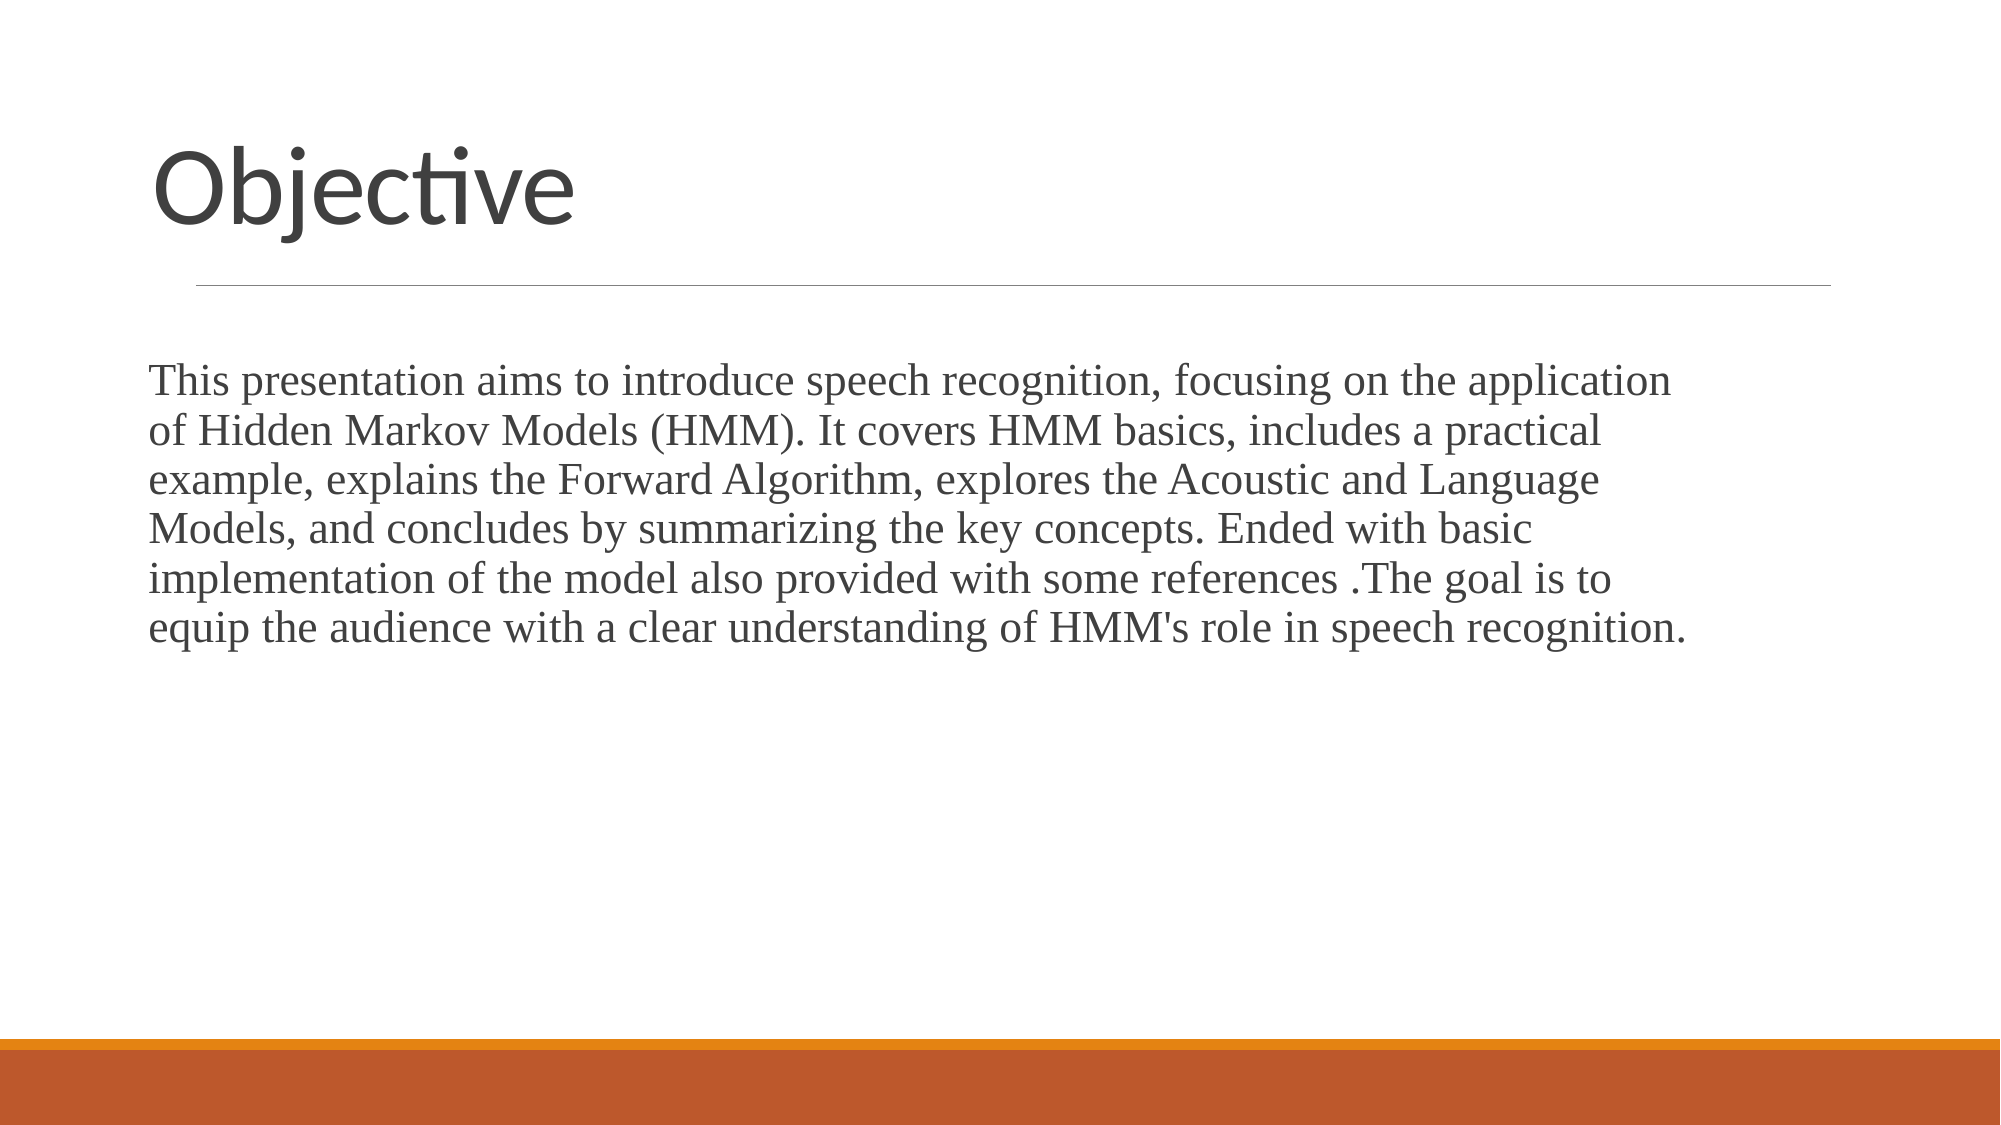

This presentation aims to introduce speech recognition, focusing on the application of Hidden Markov Models (HMM). It covers HMM basics, includes a practical example, explains the Forward Algorithm, explores the Acoustic and Language Models, and concludes by summarizing the key concepts. Ended with basic implementation of the model also provided with some references .The goal is to equip the audience with a clear understanding of HMM's role in speech recognition.
# Objective